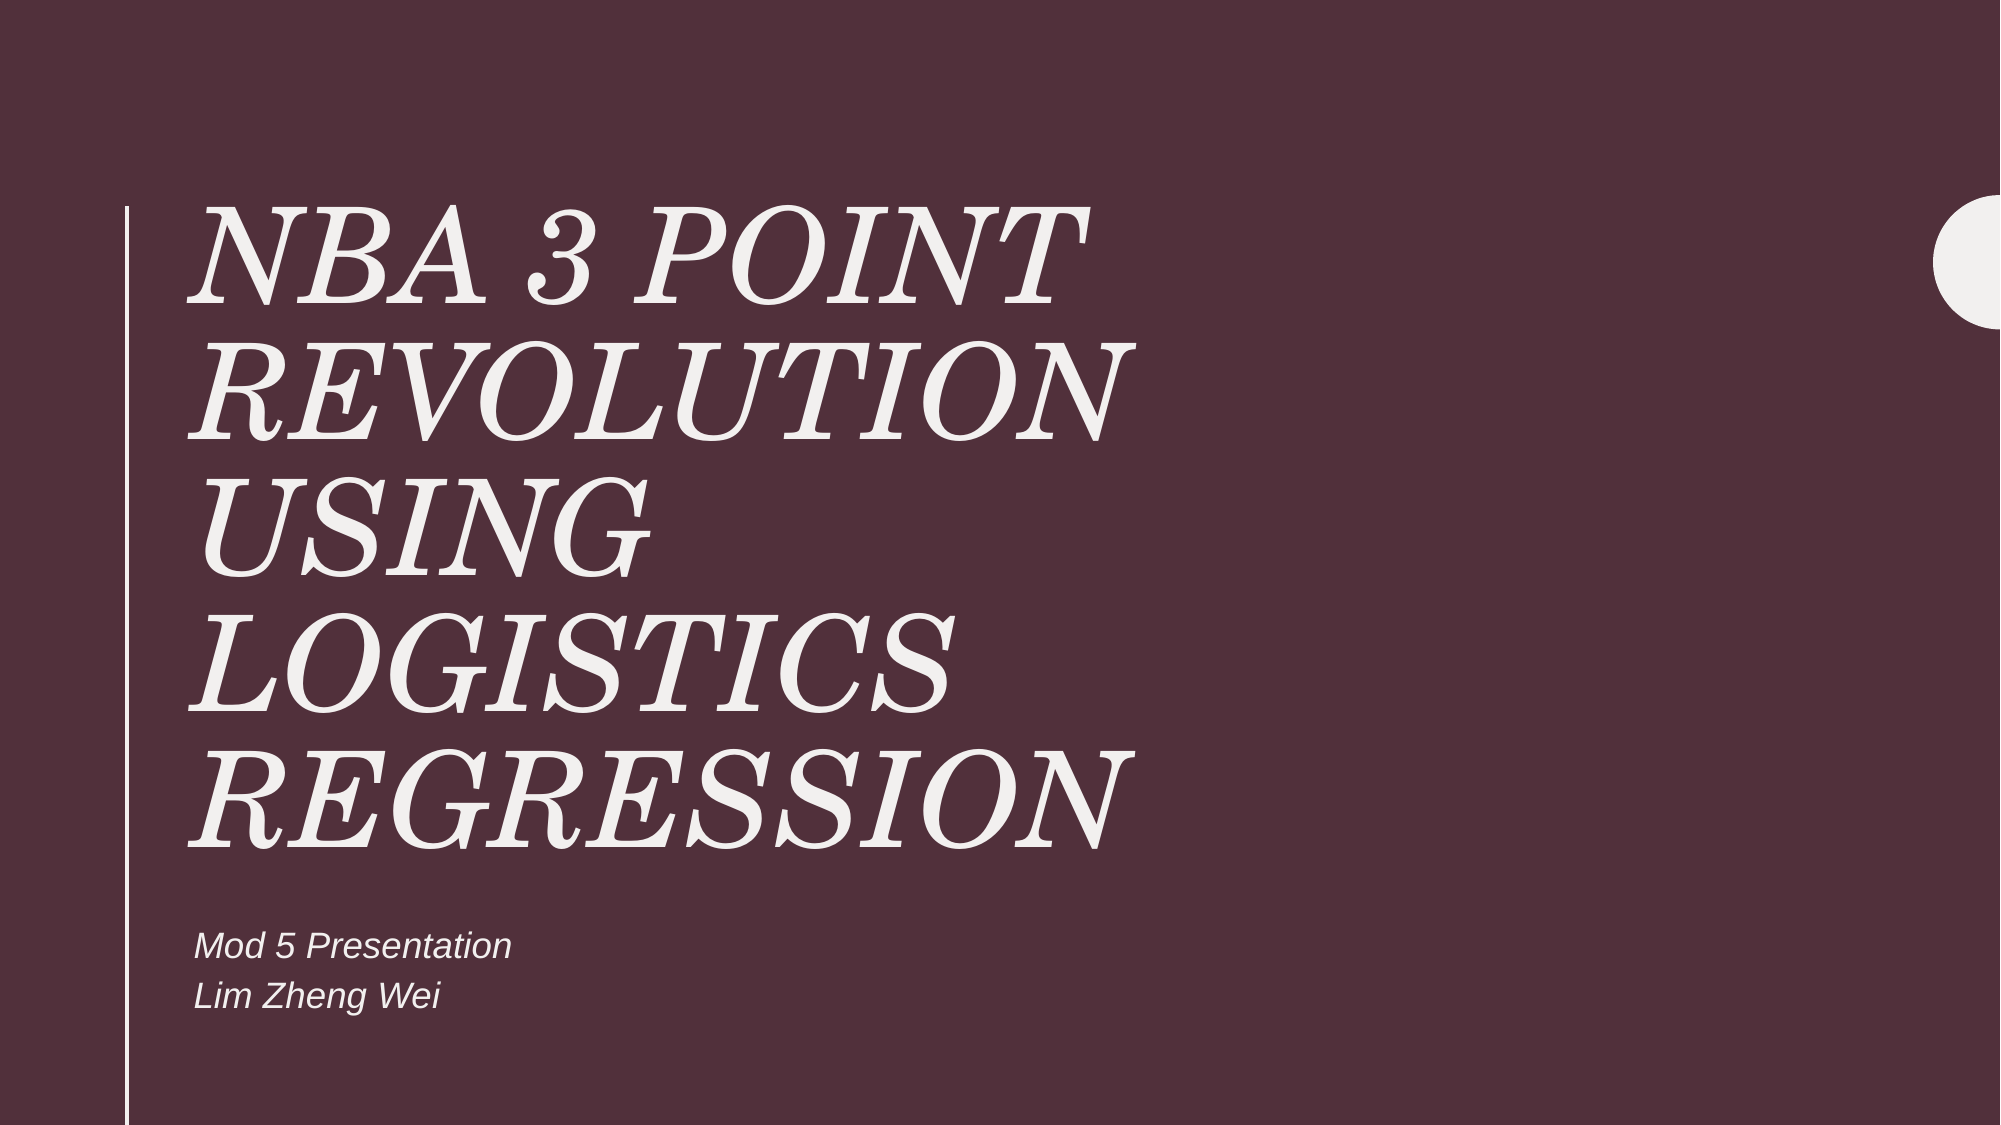

# NBA 3 Point revolution using logistics regression
Mod 5 Presentation
Lim Zheng Wei